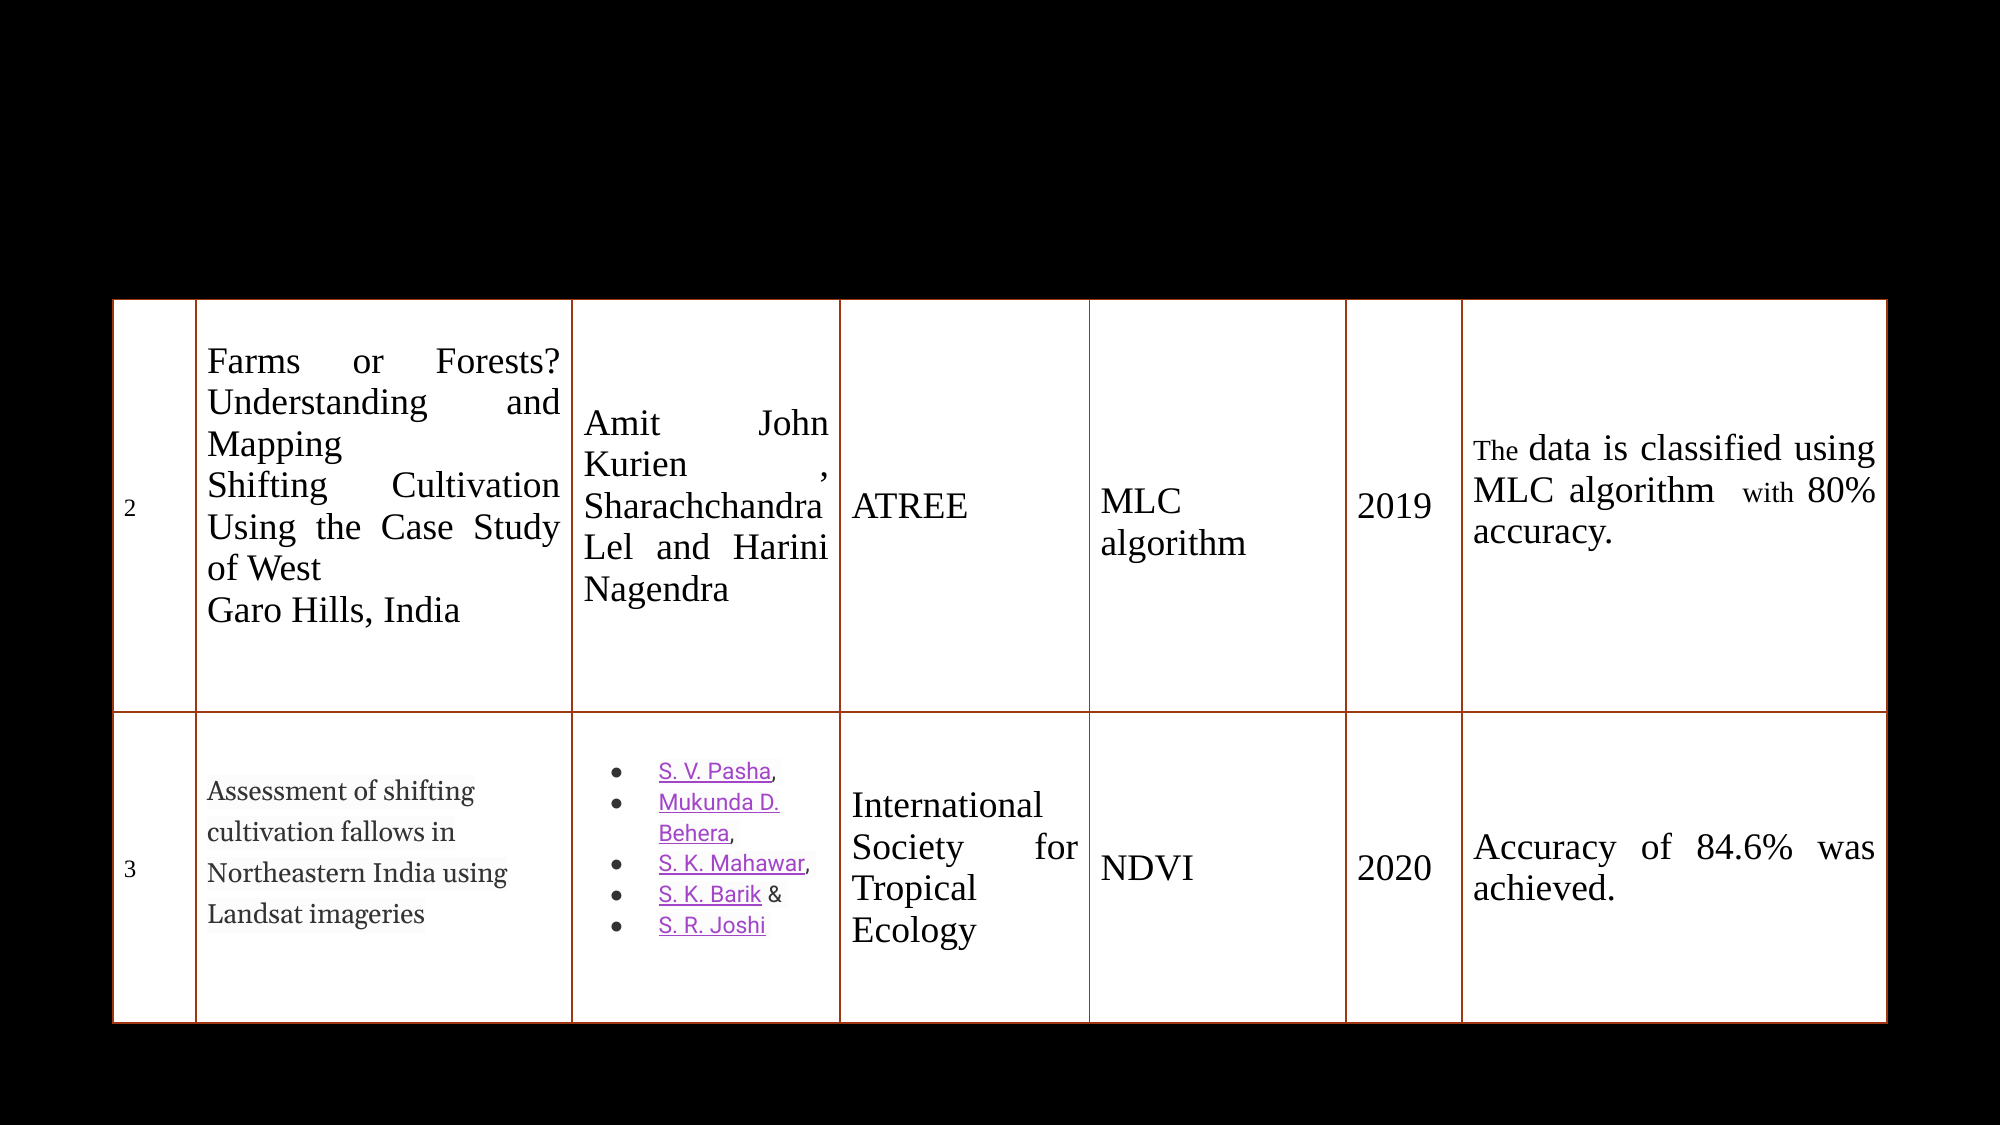

# Research Work till Date
| 2 | Farms or Forests? Understanding and Mapping Shifting Cultivation Using the Case Study of West Garo Hills, India | Amit John Kurien , Sharachchandra Lel and Harini Nagendra | ATREE | MLC algorithm | 2019 | The data is classified using MLC algorithm with 80% accuracy. |
| --- | --- | --- | --- | --- | --- | --- |
| 3 | Assessment of shifting cultivation fallows in Northeastern India using Landsat imageries | S. V. Pasha, Mukunda D. Behera, S. K. Mahawar, S. K. Barik & S. R. Joshi | International Society for Tropical Ecology | NDVI | 2020 | Accuracy of 84.6% was achieved. |